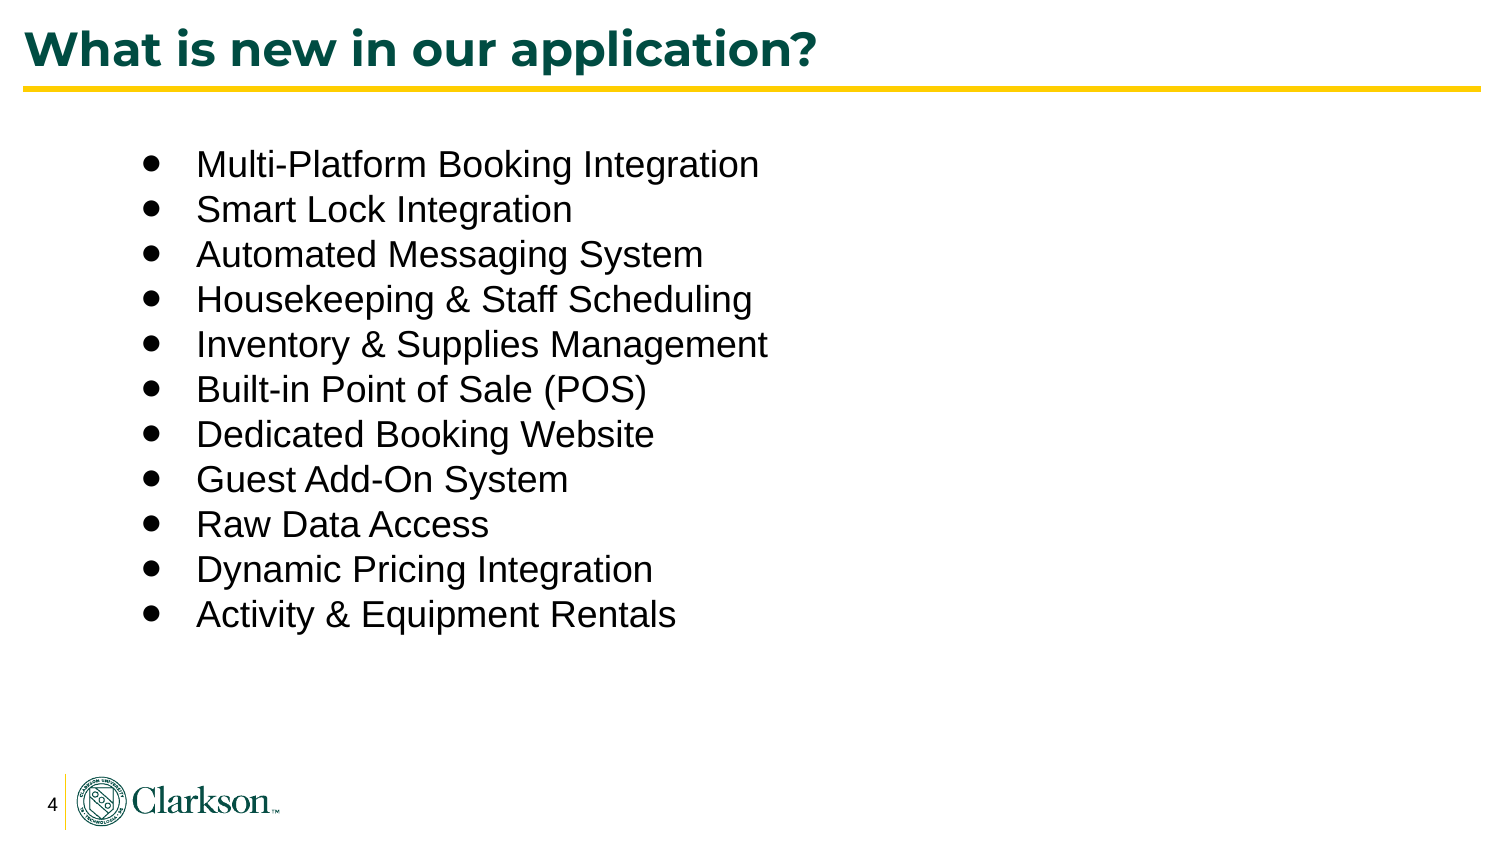

# What is new in our application?
Multi-Platform Booking Integration
Smart Lock Integration
Automated Messaging System
Housekeeping & Staff Scheduling
Inventory & Supplies Management
Built-in Point of Sale (POS)
Dedicated Booking Website
Guest Add-On System
Raw Data Access
Dynamic Pricing Integration
Activity & Equipment Rentals